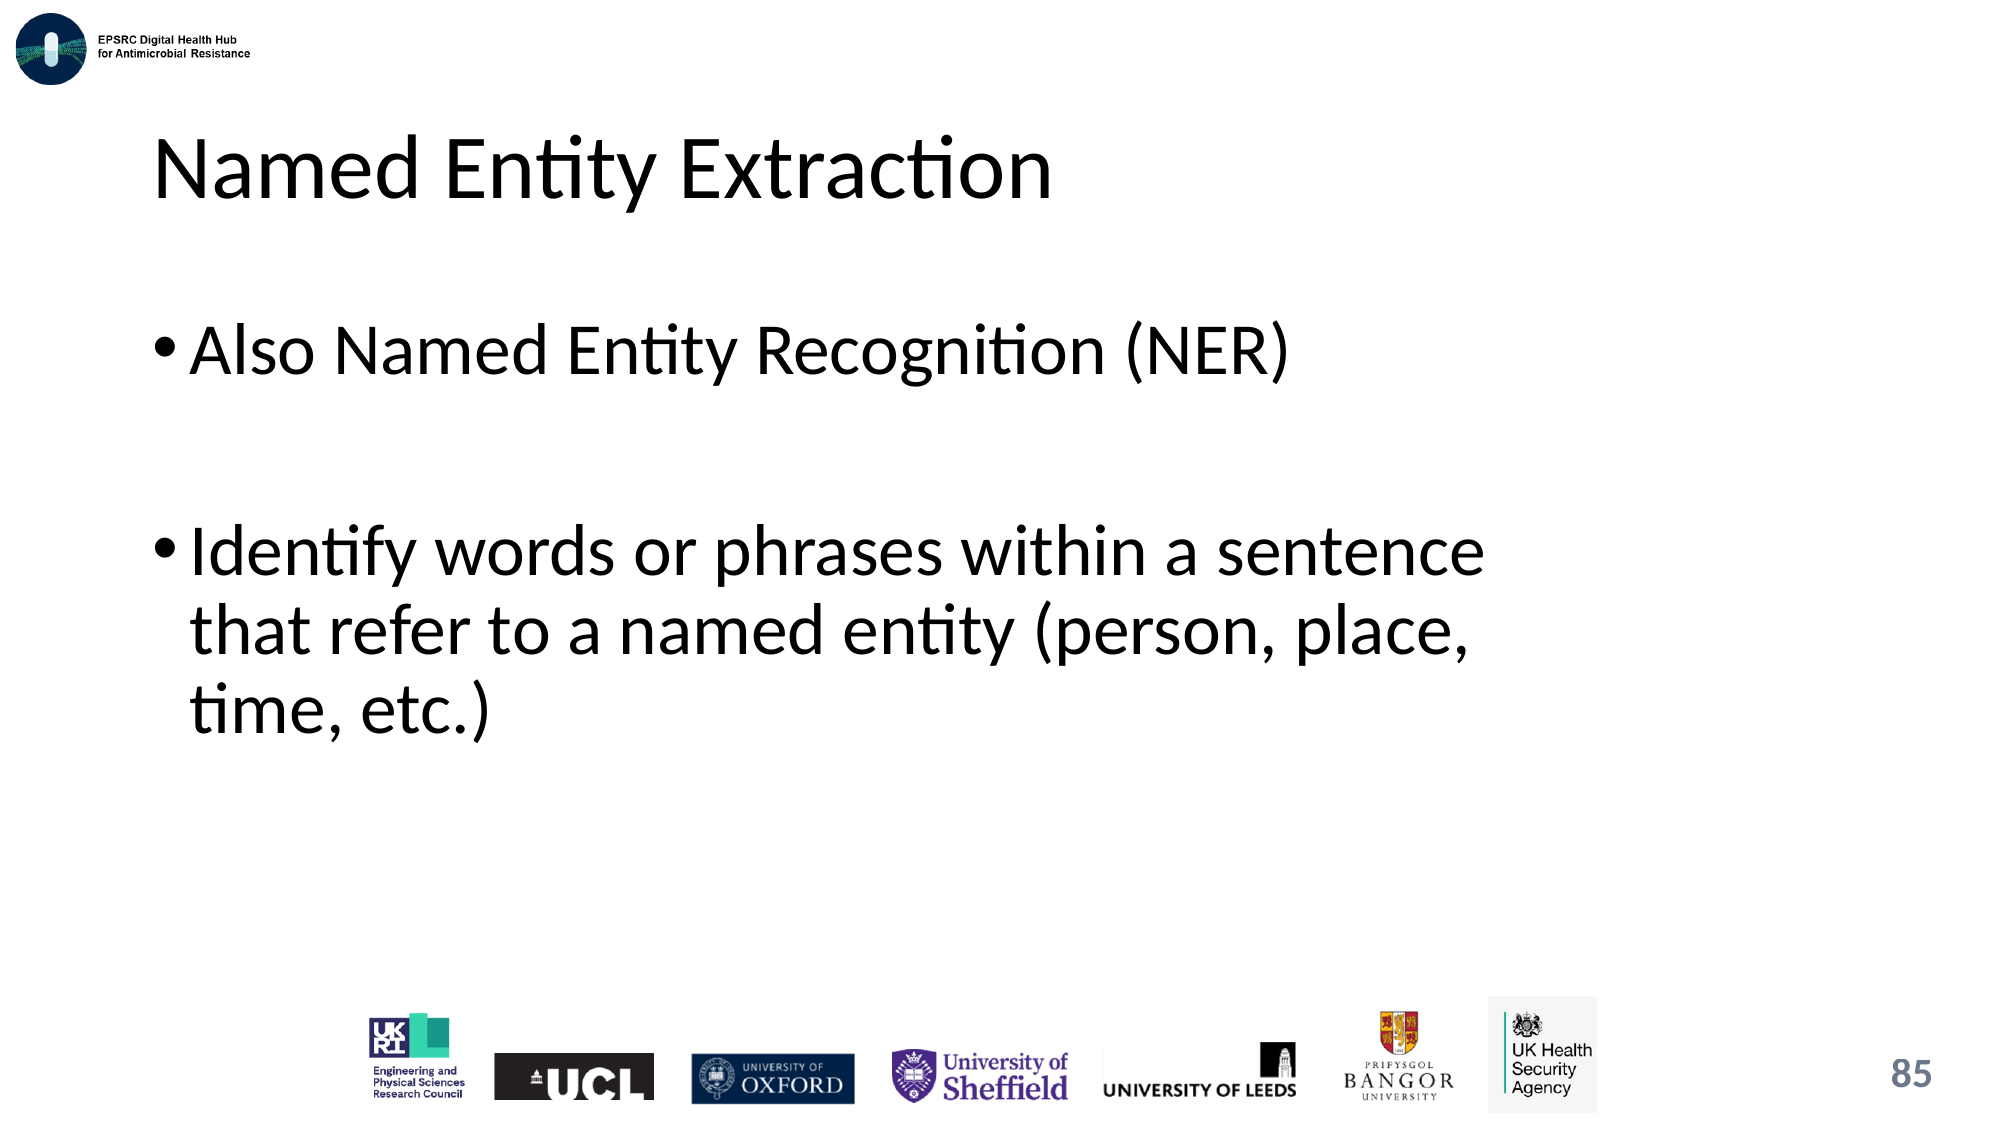

# Named Entity Extraction
Also Named Entity Recognition (NER)

Identify words or phrases within a sentence that refer to a named entity (person, place, time, etc.)

85